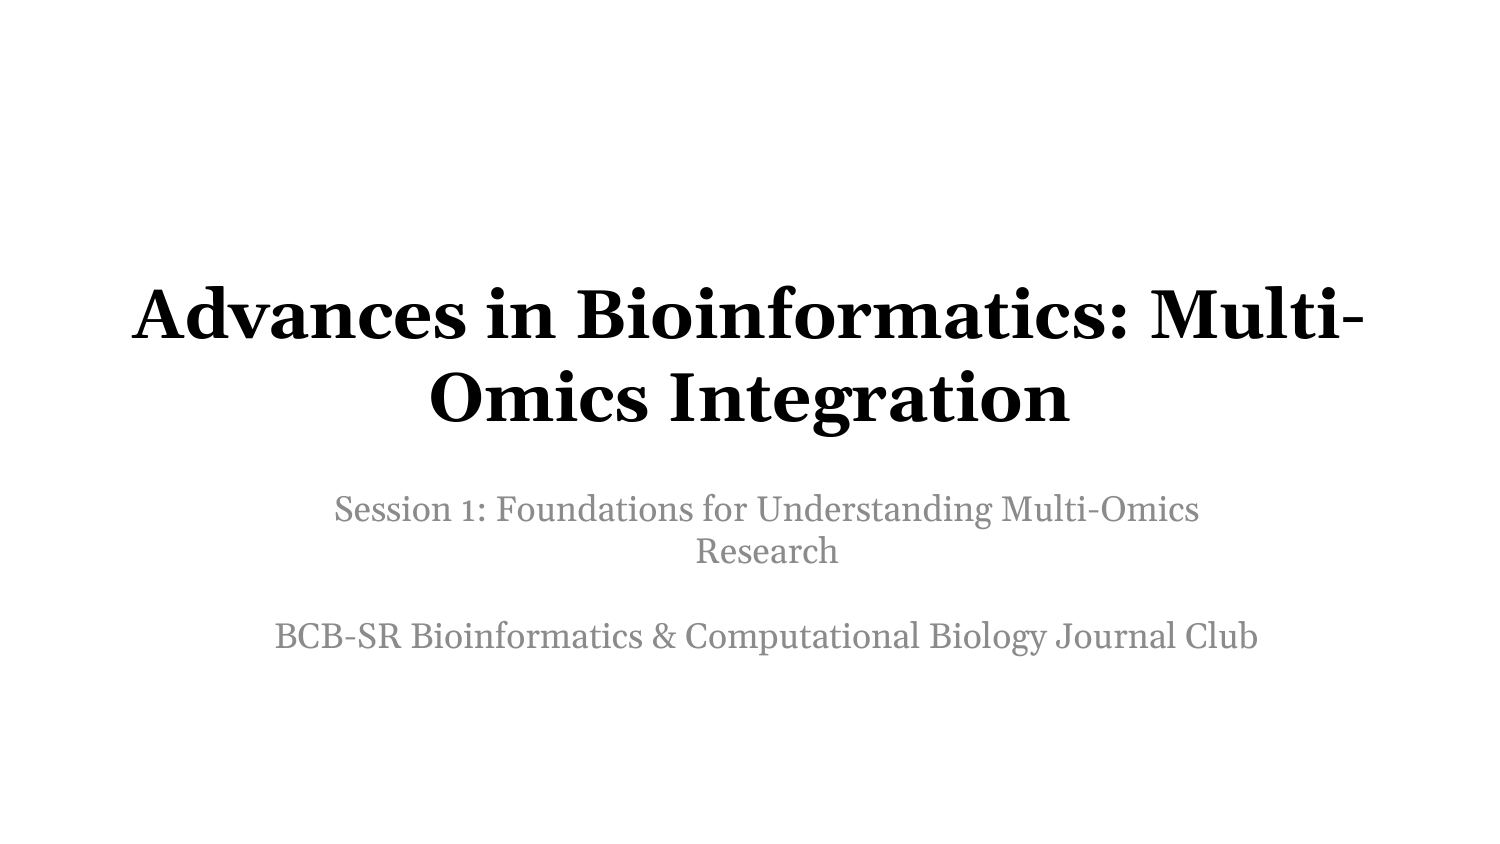

# Advances in Bioinformatics: Multi-Omics Integration
Session 1: Foundations for Understanding Multi-Omics Research
BCB-SR Bioinformatics & Computational Biology Journal Club